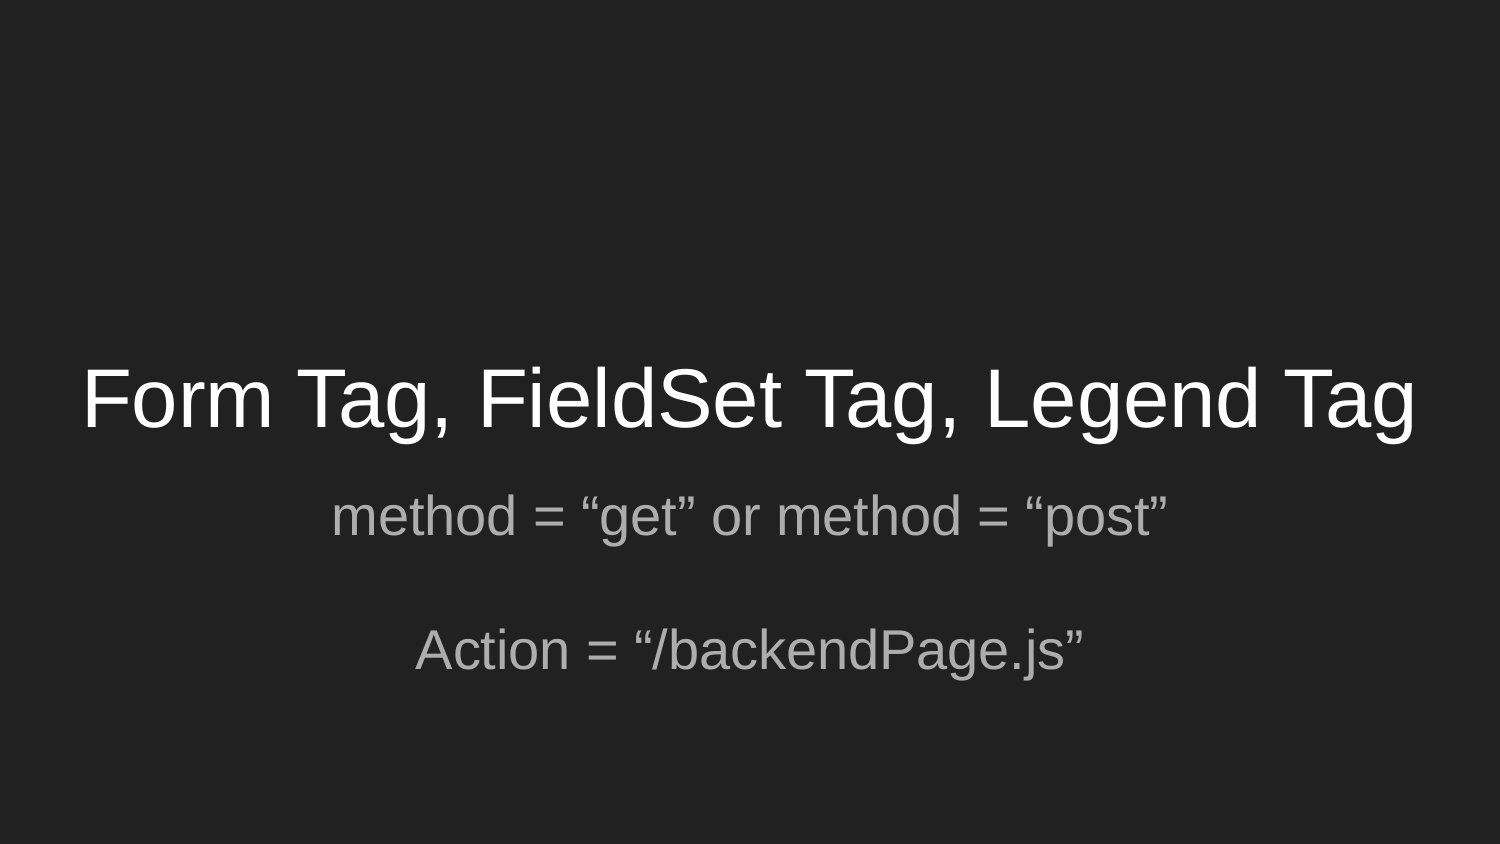

# Form Tag, FieldSet Tag, Legend Tag
method = “get” or method = “post”

Action = “/backendPage.js”